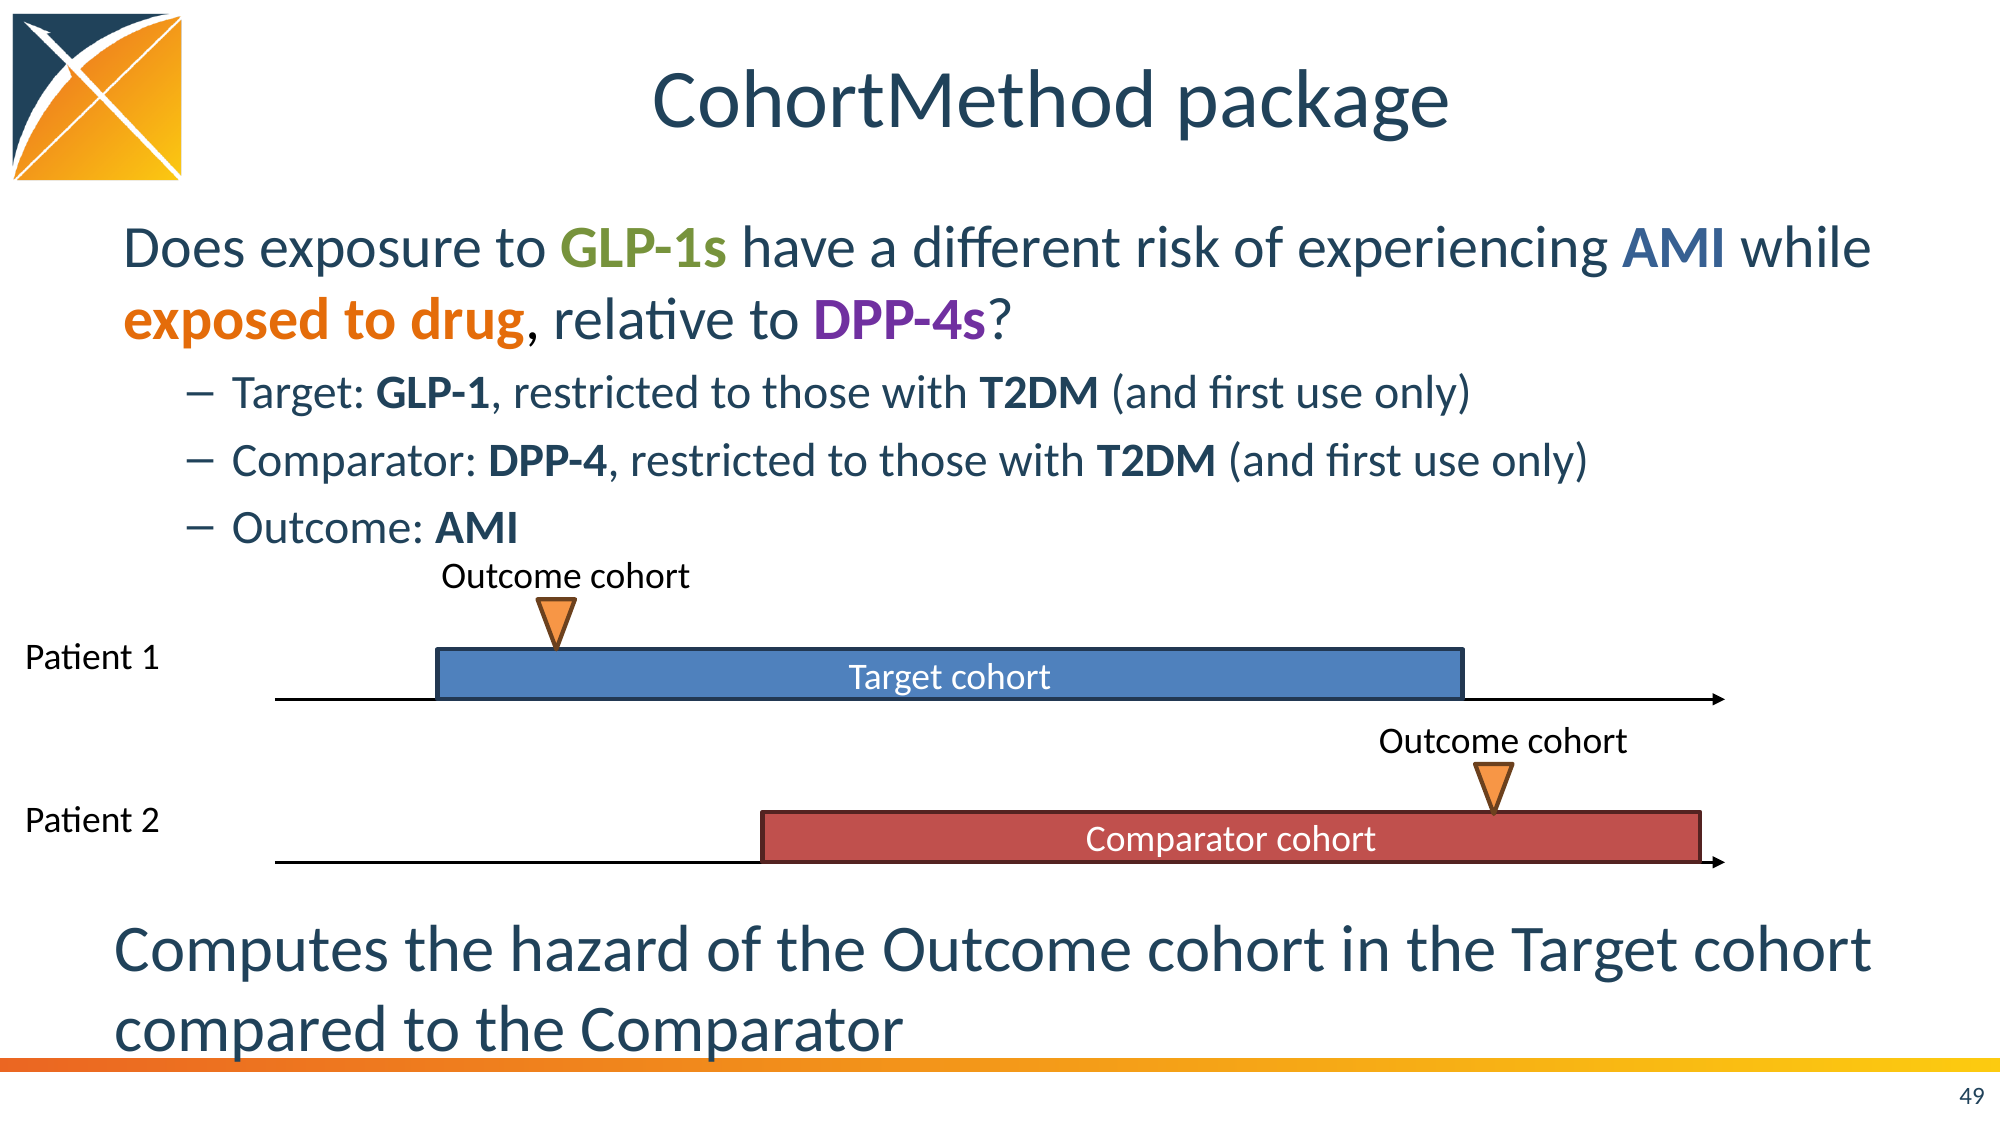

# CohortMethod package
Does exposure to GLP-1s have a different risk of experiencing AMI while exposed to drug, relative to DPP-4s?
Target: GLP-1, restricted to those with T2DM (and first use only)
Comparator: DPP-4, restricted to those with T2DM (and first use only)
Outcome: AMI

Outcome cohort

Patient 1
Target cohort
Outcome cohort

Patient 2
Comparator cohort
Computes the hazard of the Outcome cohort in the Target cohort compared to the Comparator
49